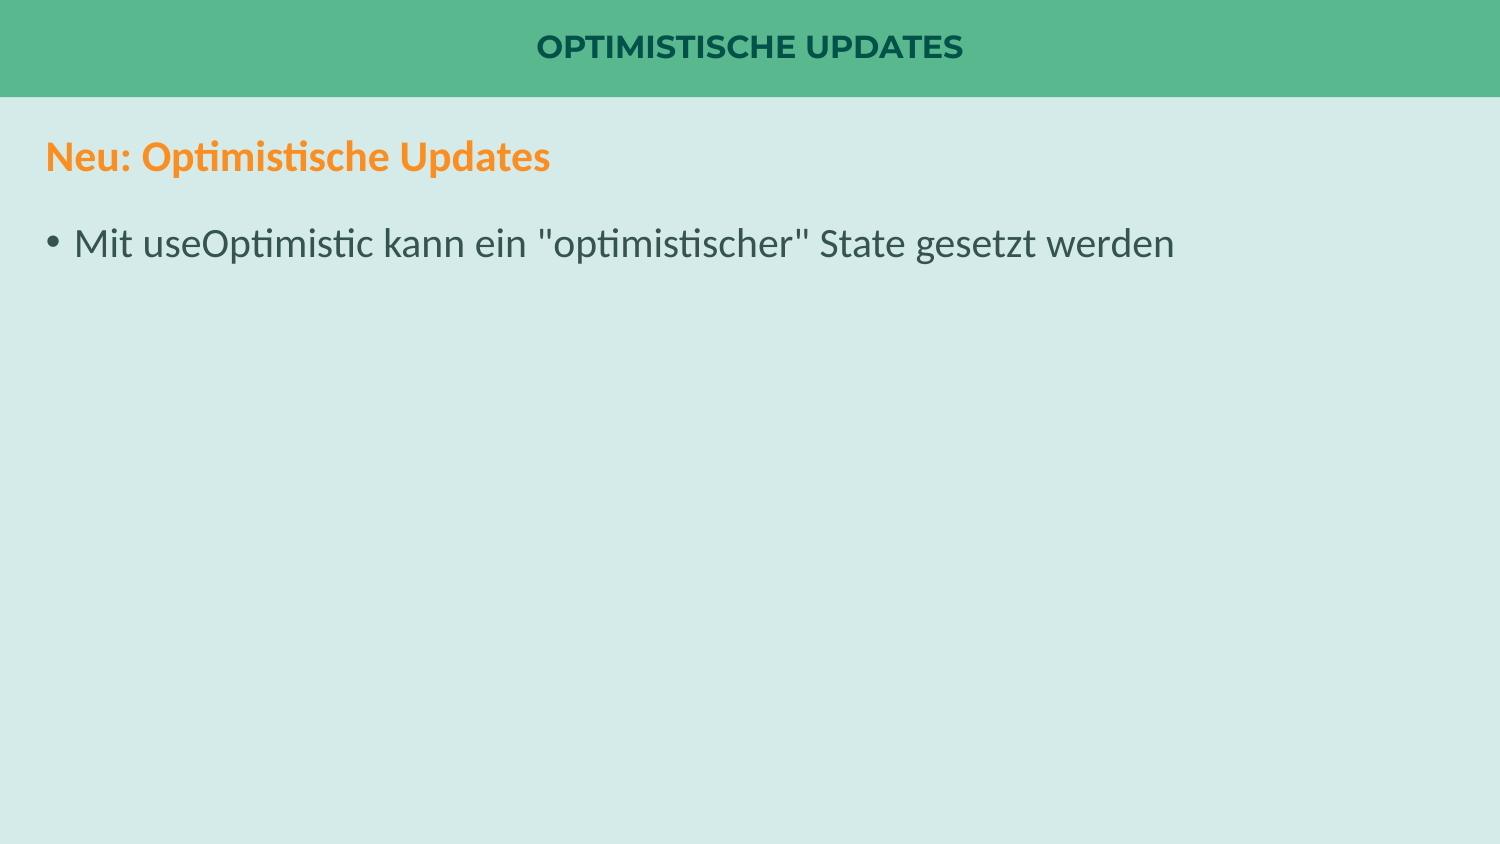

# OptimistiscHe Updates
Neu: Optimistische Updates
Mit useOptimistic kann ein "optimistischer" State gesetzt werden